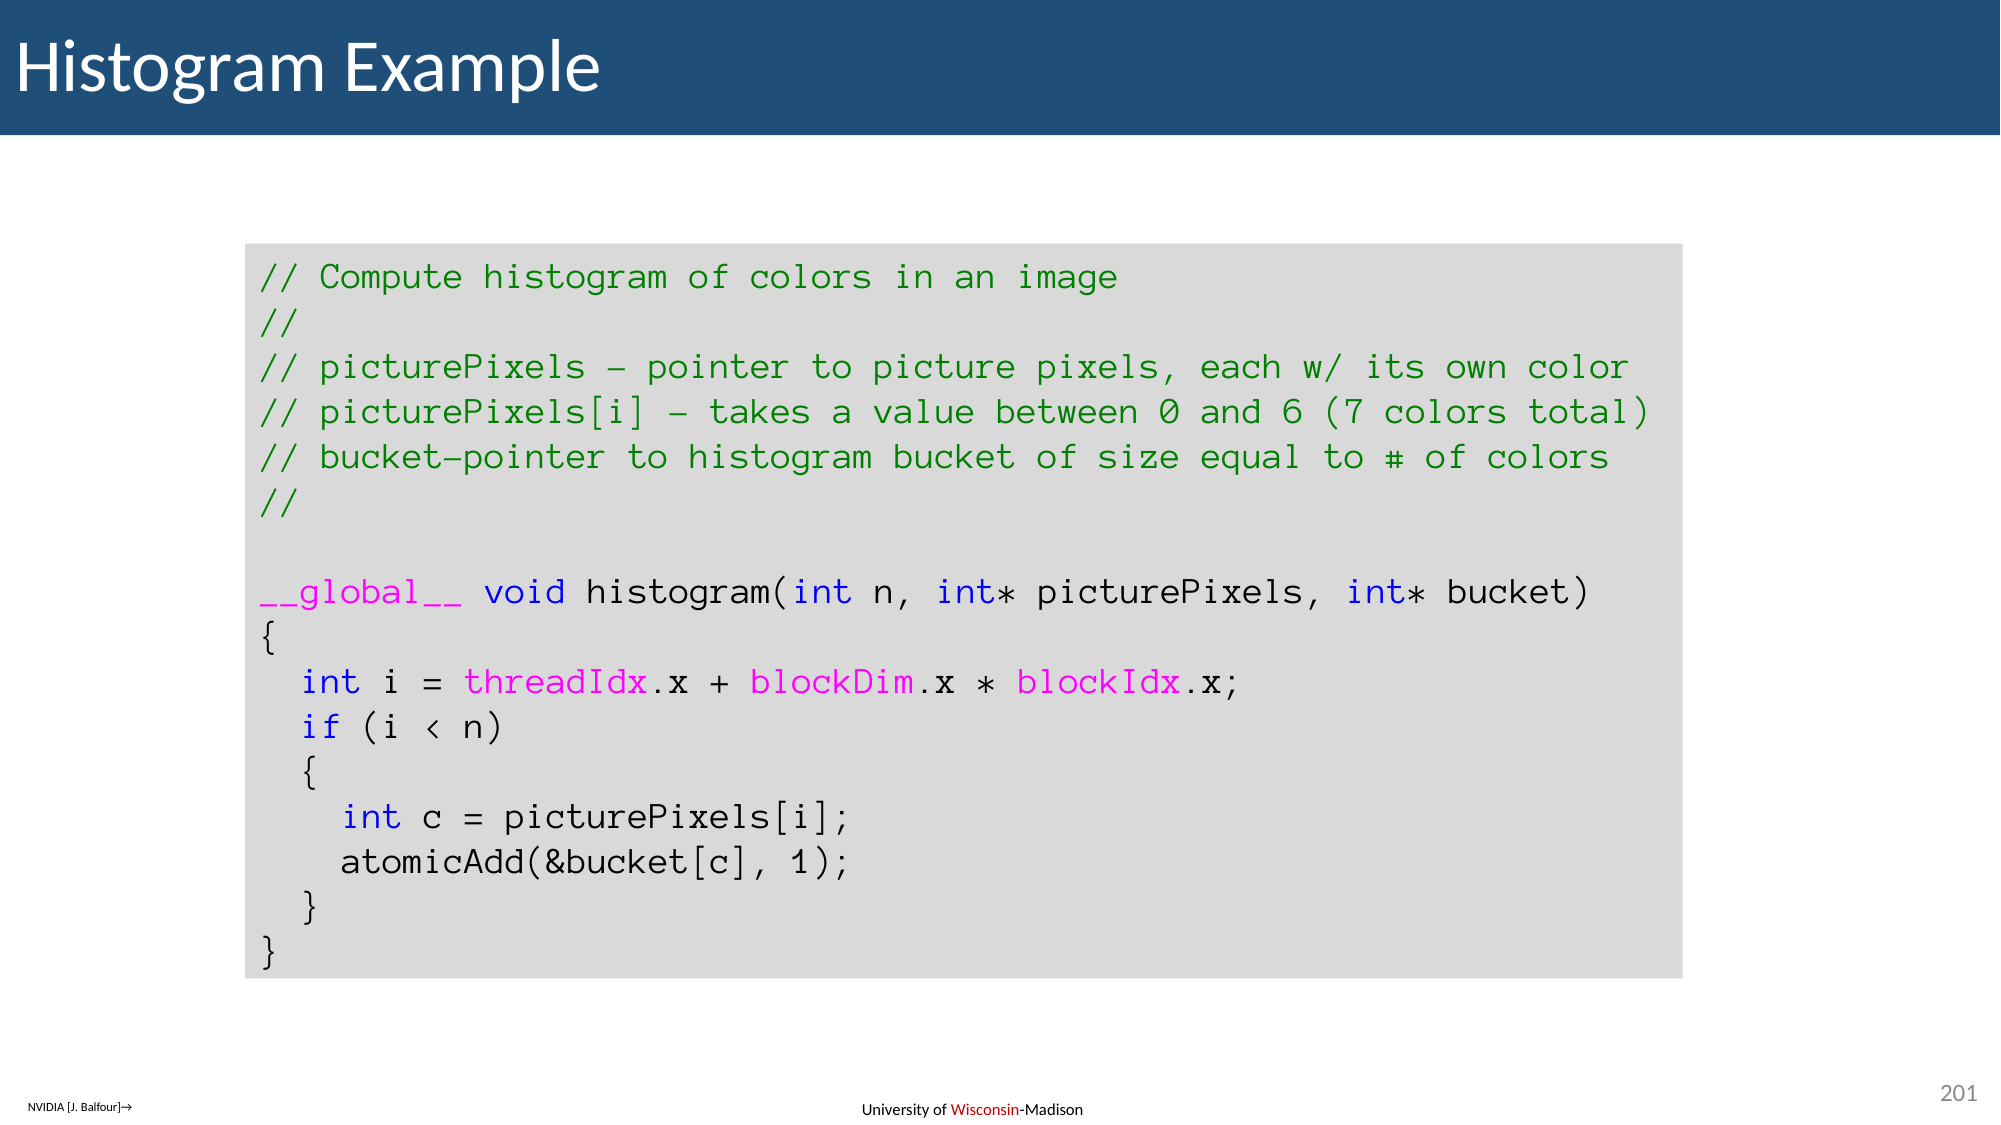

# Histogram Example
// Compute histogram of colors in an image
//
// picturePixels – pointer to picture pixels, each w/ its own color
// picturePixels[i] – takes a value between 0 and 6 (7 colors total)
// bucket–pointer to histogram bucket of size equal to # of colors
//

__global__ void histogram(int n, int* picturePixels, int* bucket)
{
  int i = threadIdx.x + blockDim.x * blockIdx.x;
  if (i < n)
  {
    int c = picturePixels[i];
    atomicAdd(&bucket[c], 1);
  }
}
201
NVIDIA [J. Balfour]→